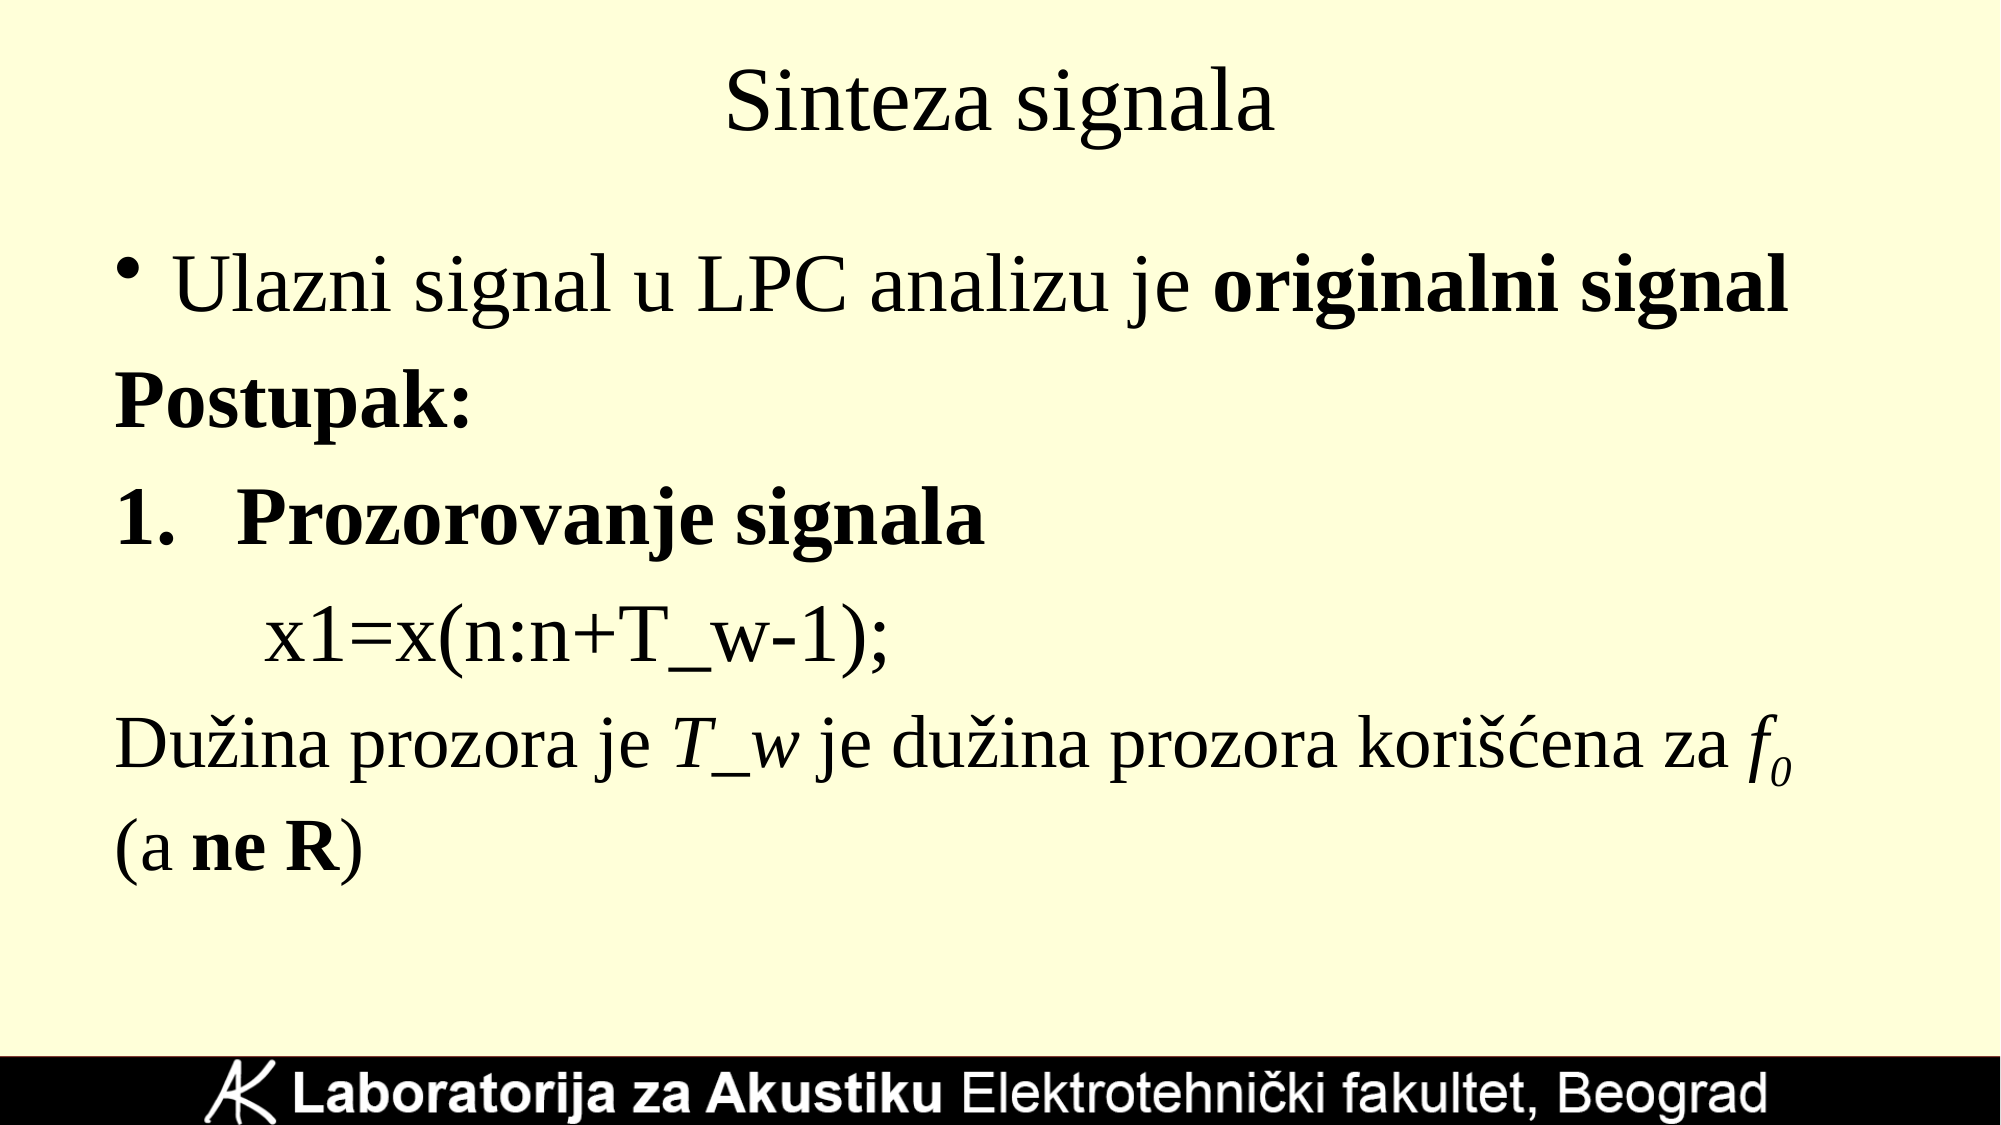

# Sinteza signala
Ulazni signal u LPC analizu je originalni signal
Postupak:
Prozorovanje signala
	x1=x(n:n+T_w-1);
Dužina prozora je T_w je dužina prozora korišćena za f0     (a ne R)